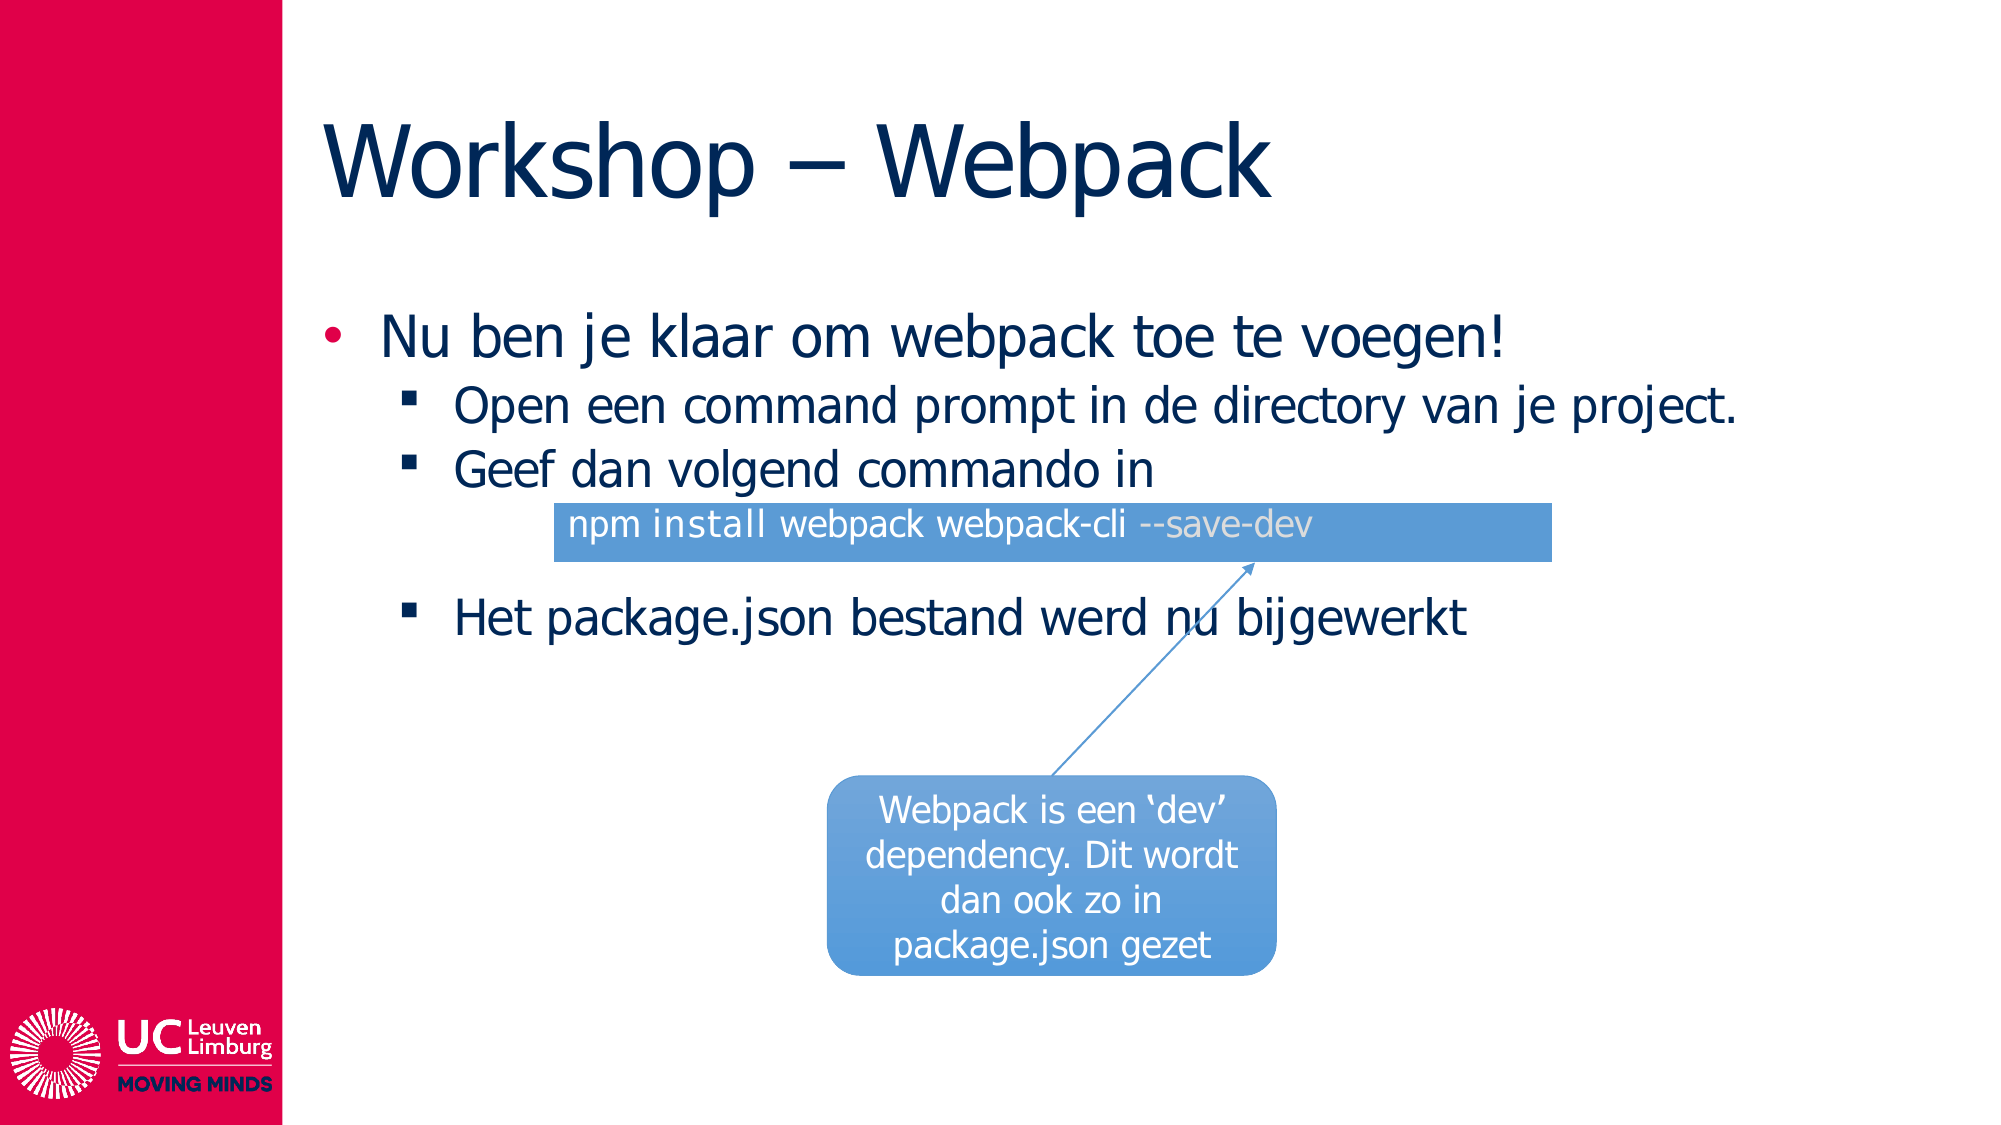

# Workshop – Webpack
Nu ben je klaar om webpack toe te voegen!
Open een command prompt in de directory van je project.
Geef dan volgend commando in

Het package.json bestand werd nu bijgewerkt
| npm install webpack webpack-cli --save-dev |
| --- |
Webpack is een ‘dev’ dependency. Dit wordt dan ook zo in package.json gezet